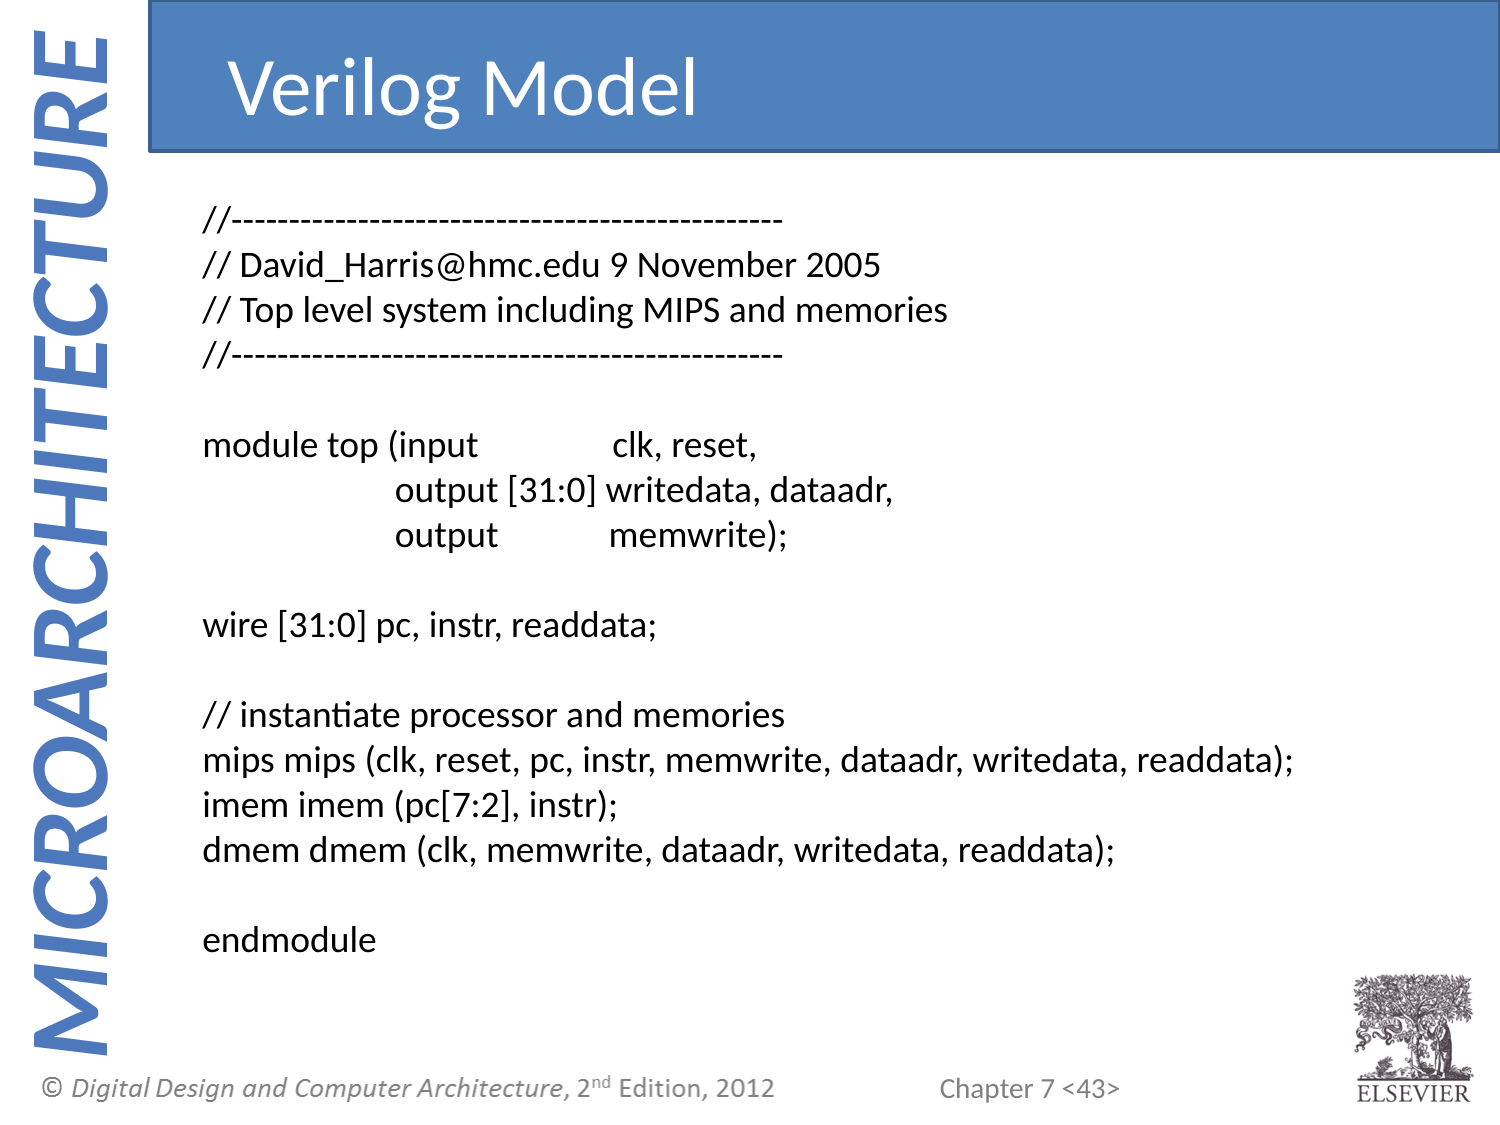

Verilog Model
//------------------------------------------------
// David_Harris@hmc.edu 9 November 2005
// Top level system including MIPS and memories
//------------------------------------------------

module top (input 	             clk, reset,
	     output [31:0] writedata, dataadr,
	     output             memwrite);

wire [31:0] pc, instr, readdata;

// instantiate processor and memories
mips mips (clk, reset, pc, instr, memwrite, dataadr, writedata, readdata);
imem imem (pc[7:2], instr);
dmem dmem (clk, memwrite, dataadr, writedata, readdata);

endmodule